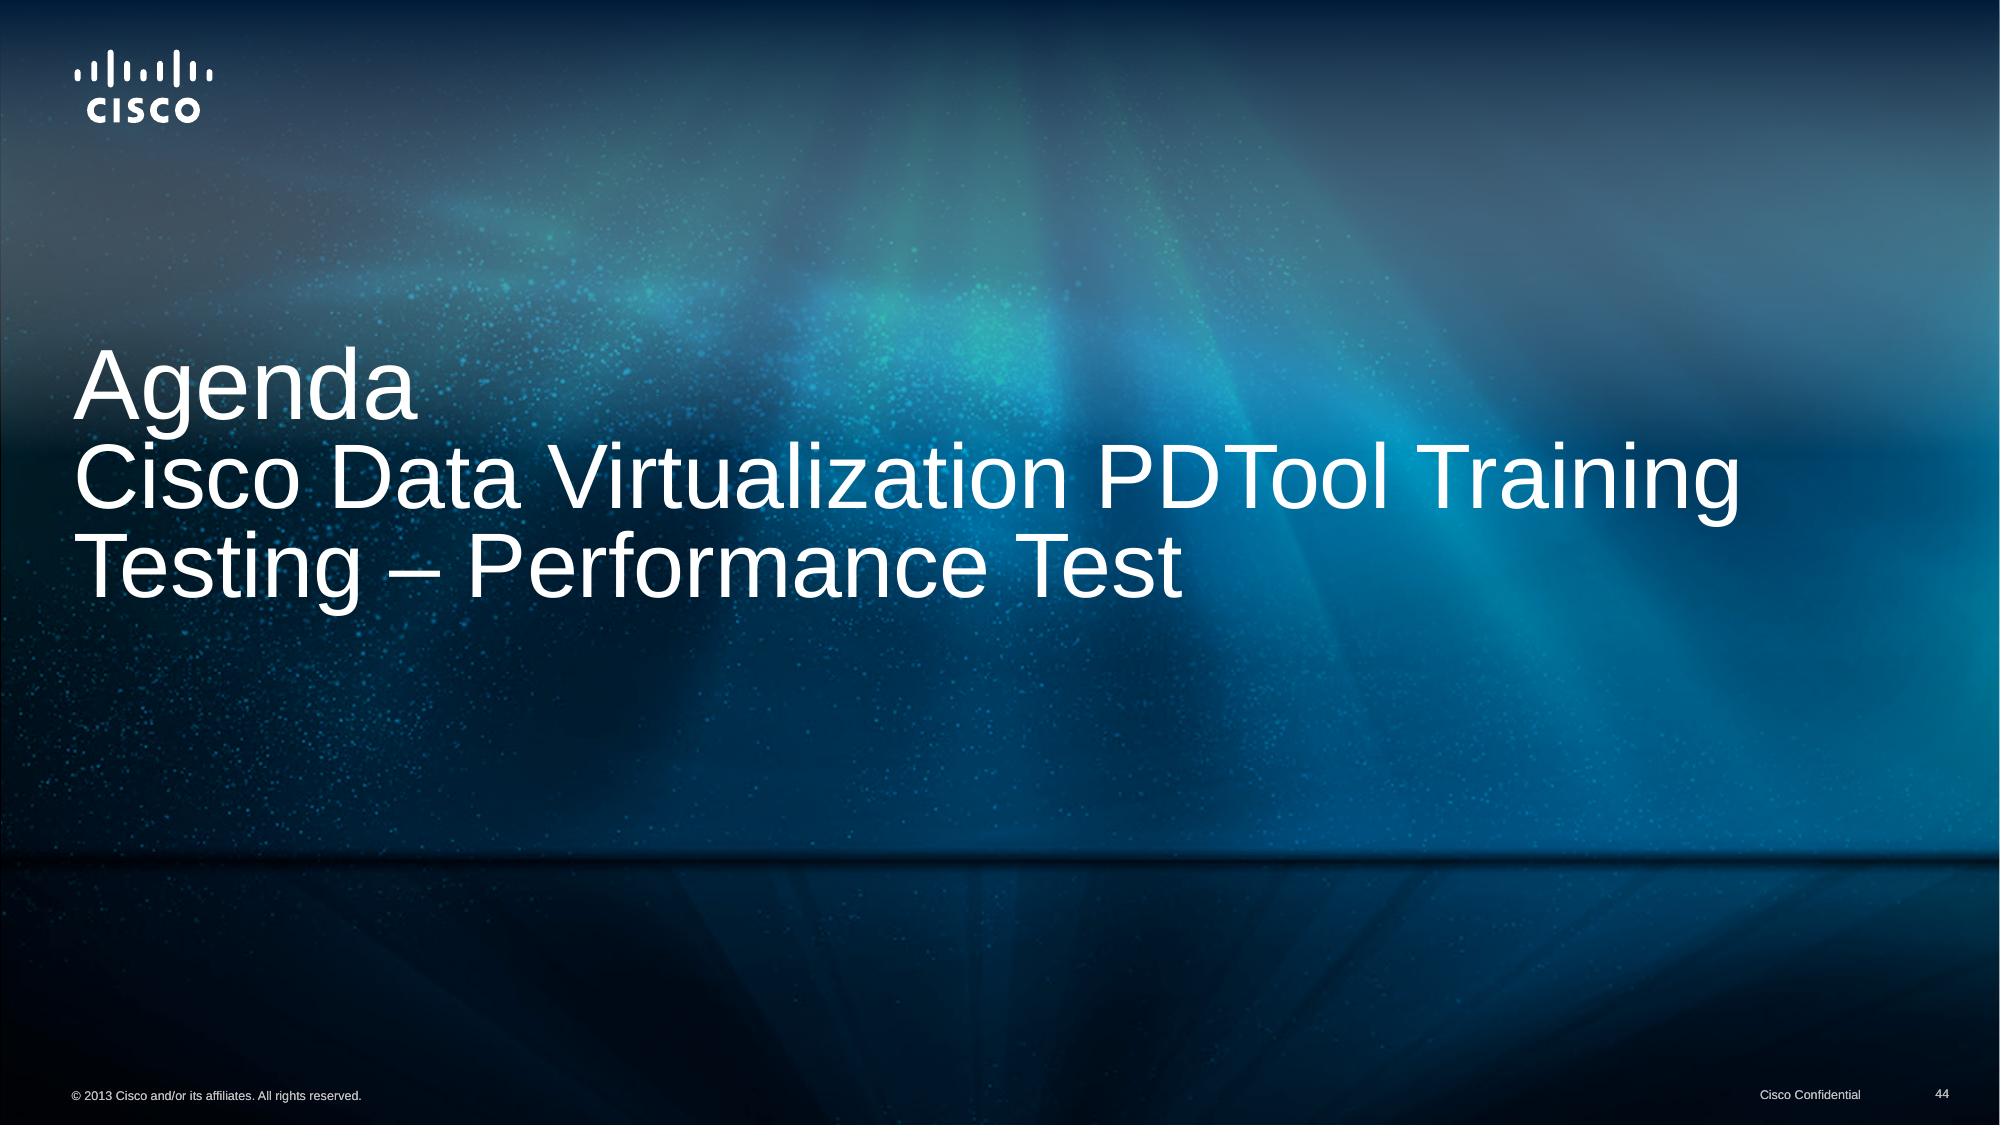

# Agenda Cisco Data Virtualization PDTool Training Testing – Performance Test